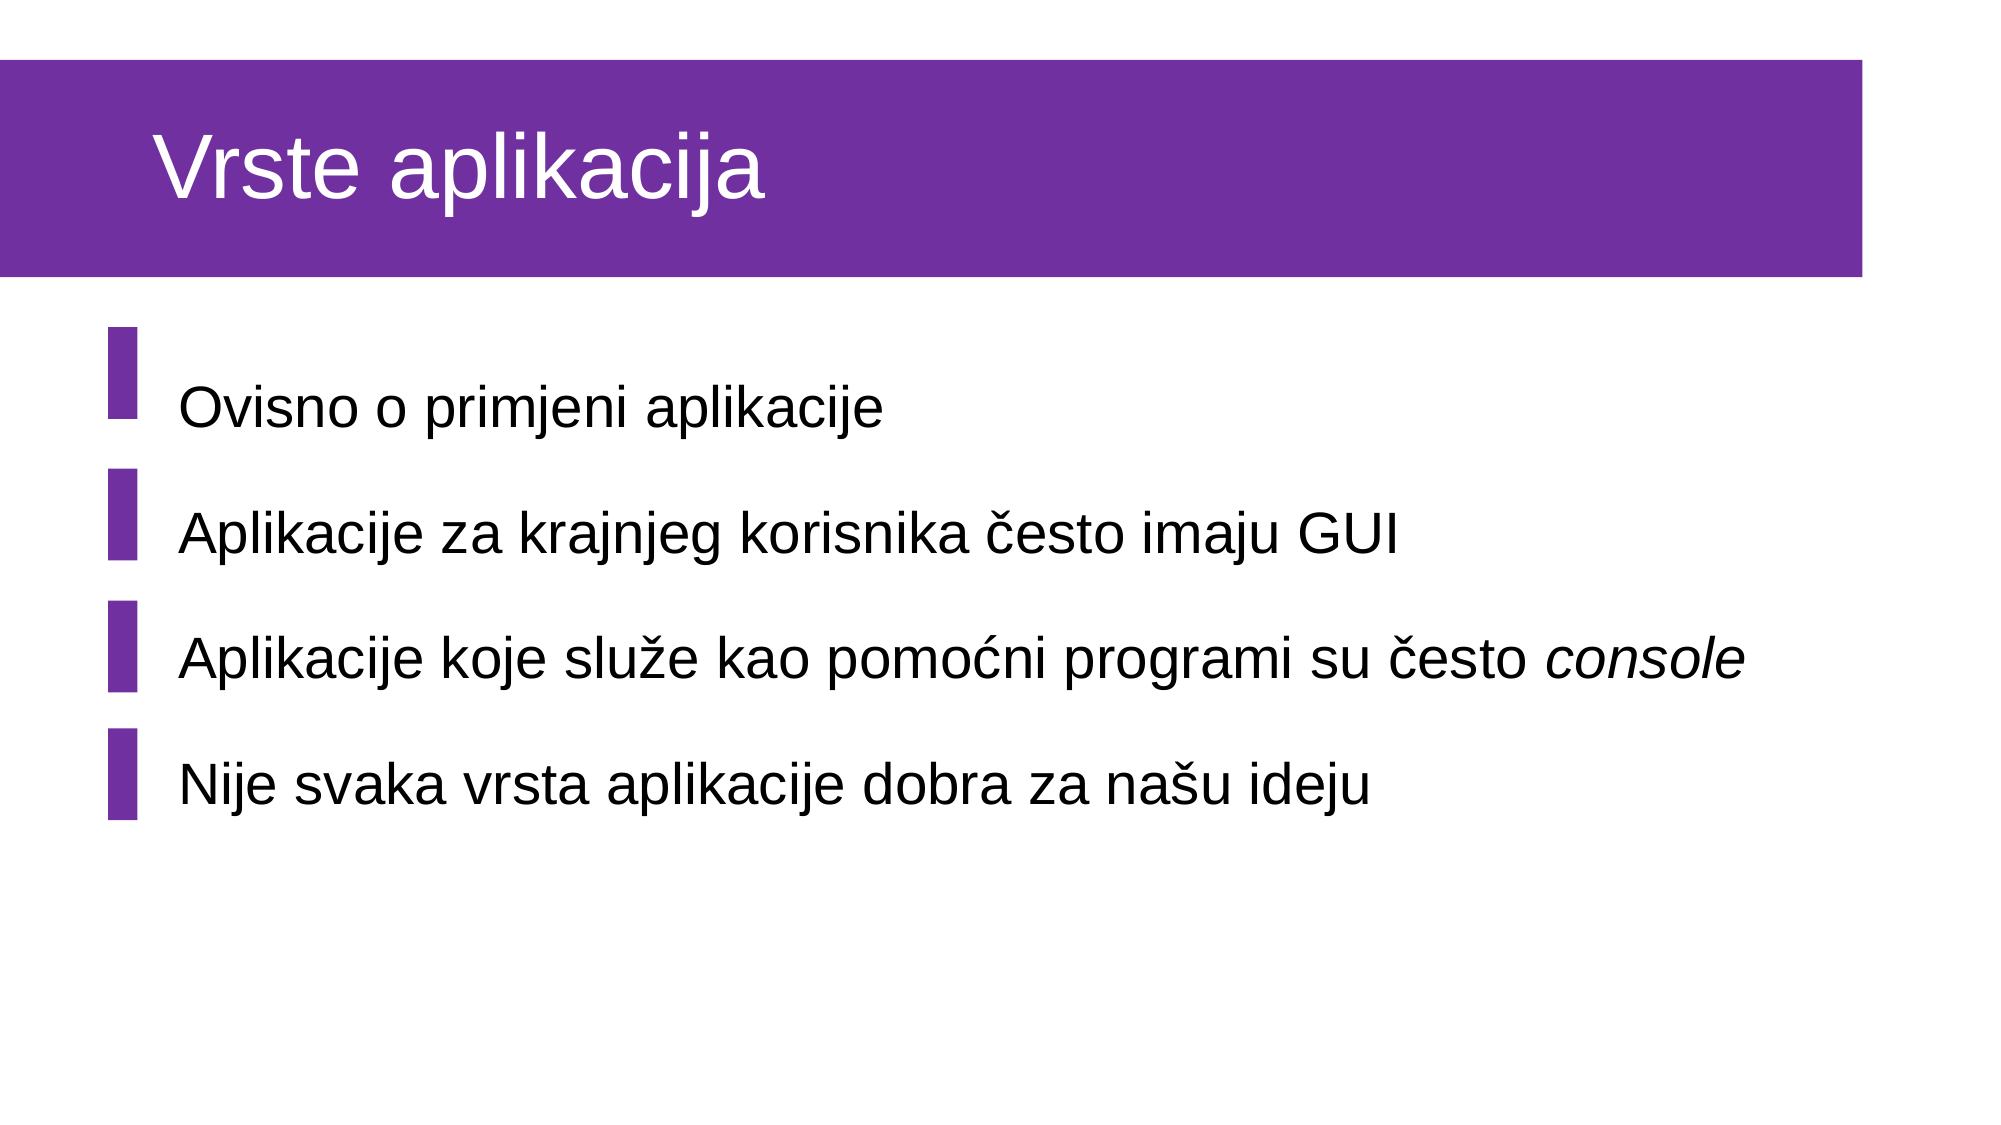

# Vrste aplikacija

Ovisno o primjeni aplikacije
Aplikacije za krajnjeg korisnika često imaju GUI
Aplikacije koje služe kao pomoćni programi su često console
Nije svaka vrsta aplikacije dobra za našu ideju